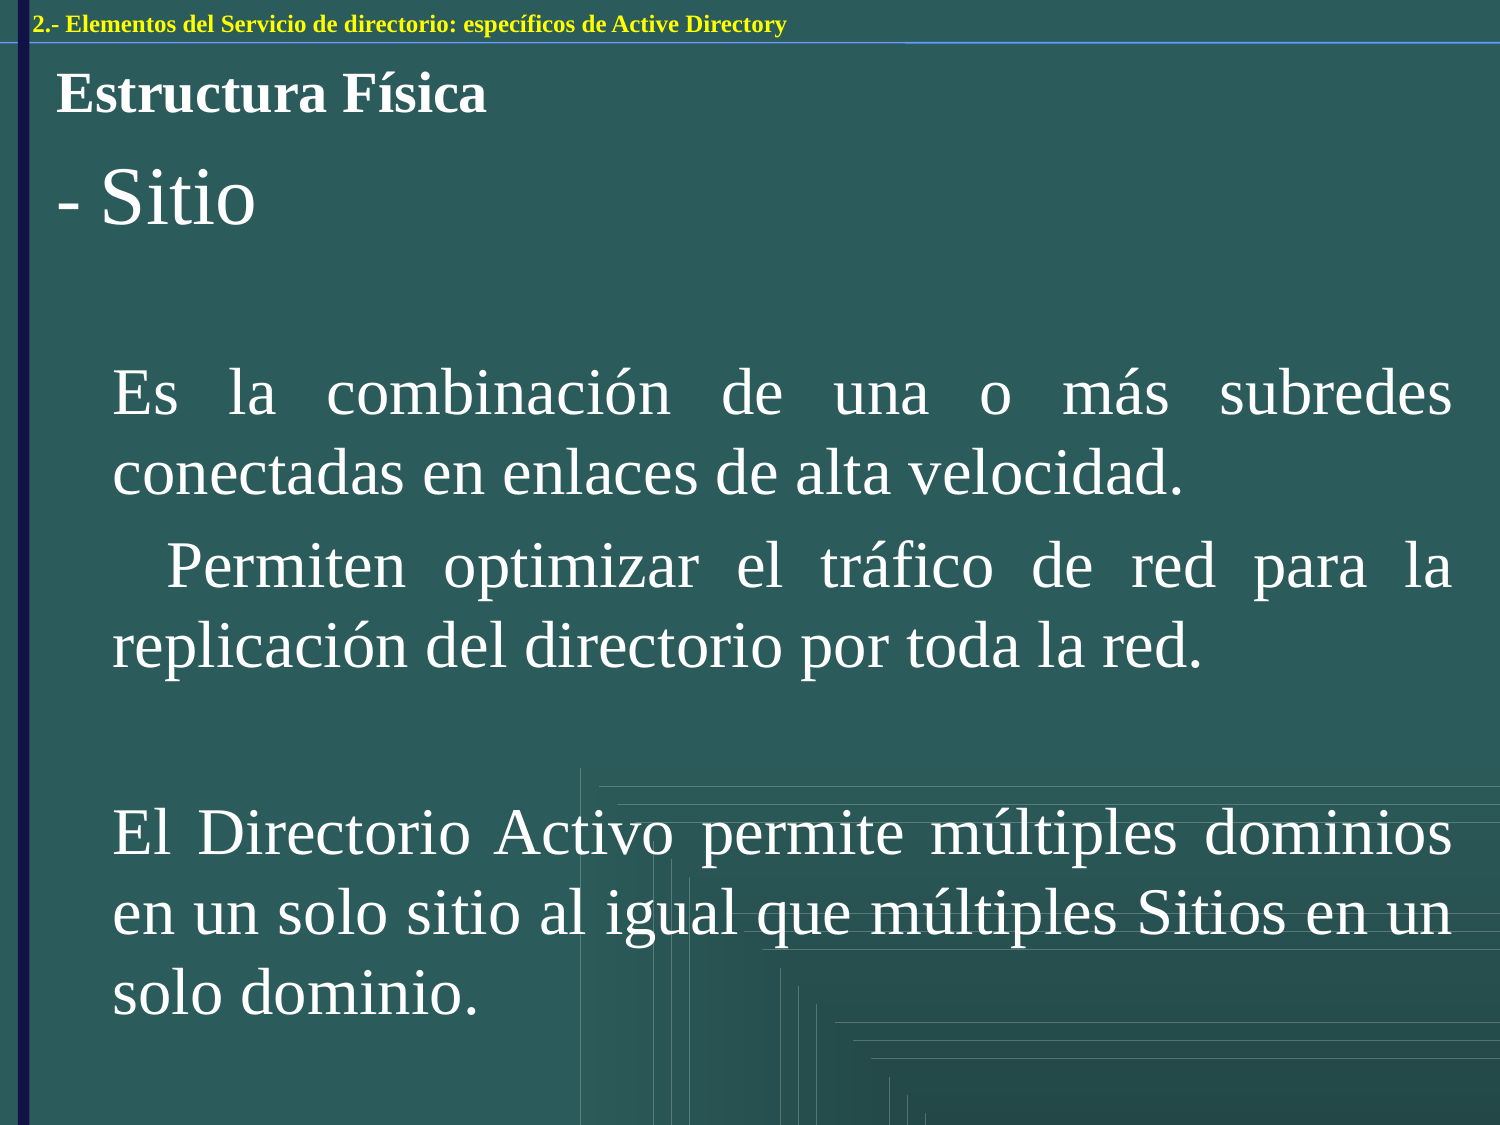

2.- Elementos del Servicio de directorio: específicos de Active Directory
Estructura Física
- Sitio

	Es la combinación de una o más subredes conectadas en enlaces de alta velocidad.
   Permiten optimizar el tráfico de red para la replicación del directorio por toda la red.

	El Directorio Activo permite múltiples dominios en un solo sitio al igual que múltiples Sitios en un solo dominio.